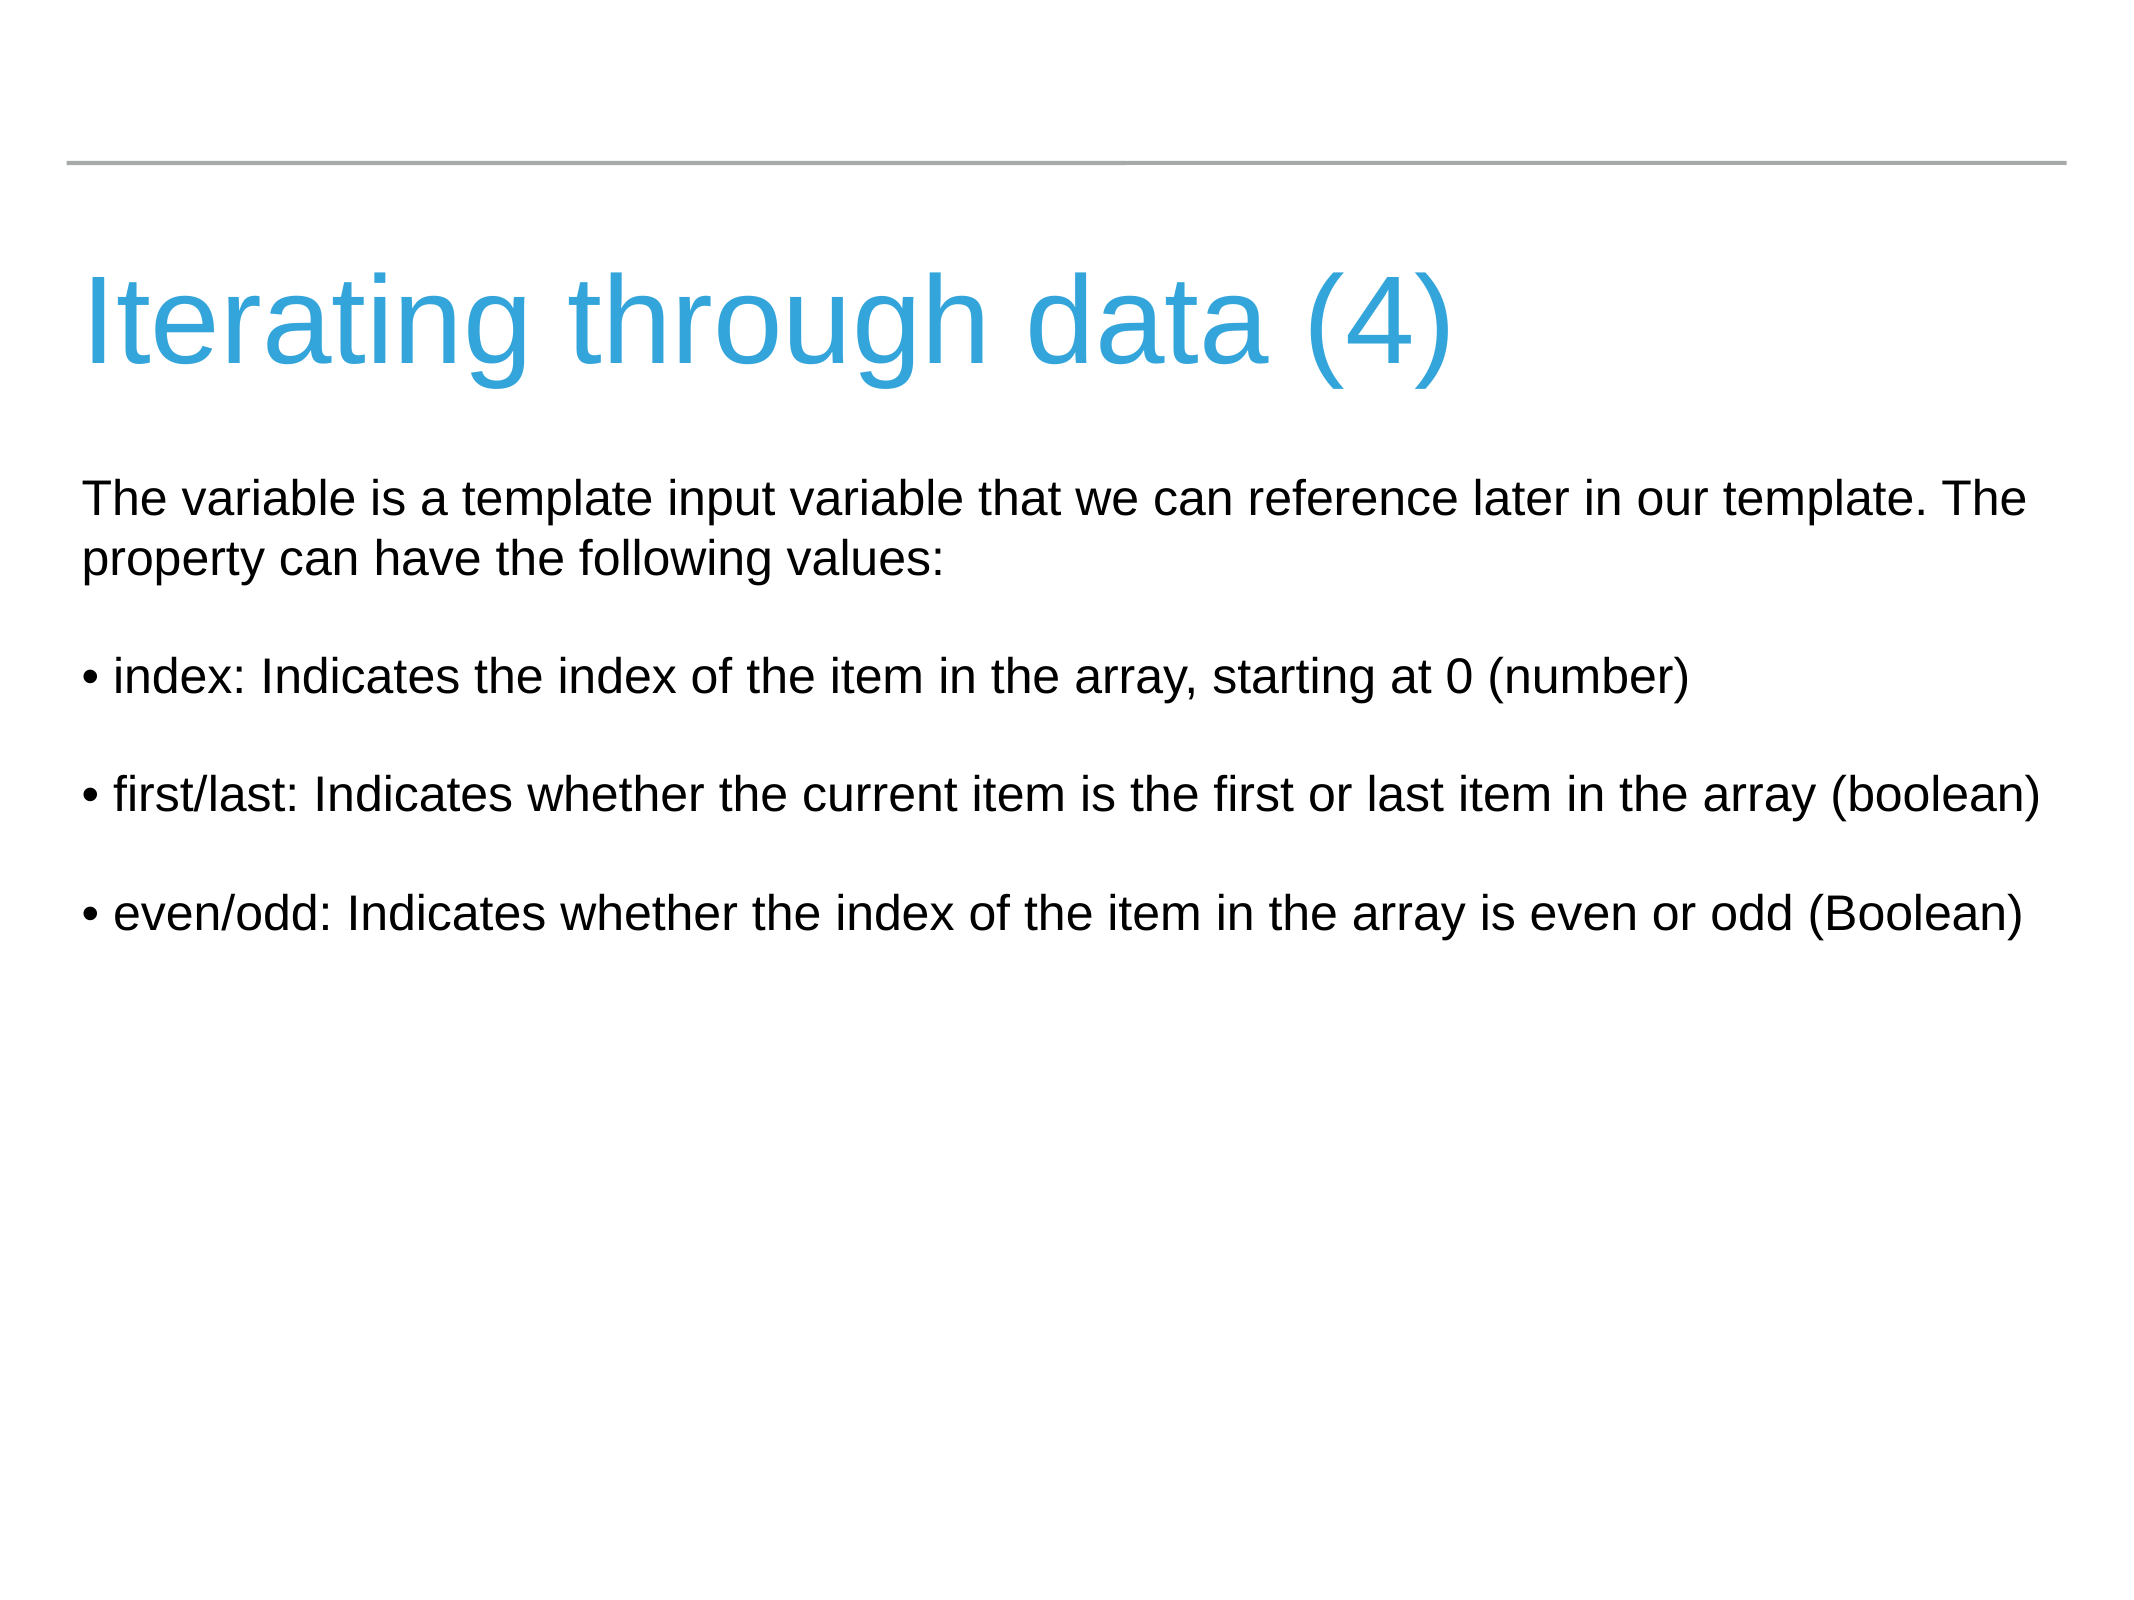

# Iterating through data (4)

The variable is a template input variable that we can reference later in our template. The property can have the following values:
• index: Indicates the index of the item in the array, starting at 0 (number)
• first/last: Indicates whether the current item is the first or last item in the array (boolean)
• even/odd: Indicates whether the index of the item in the array is even or odd (Boolean)